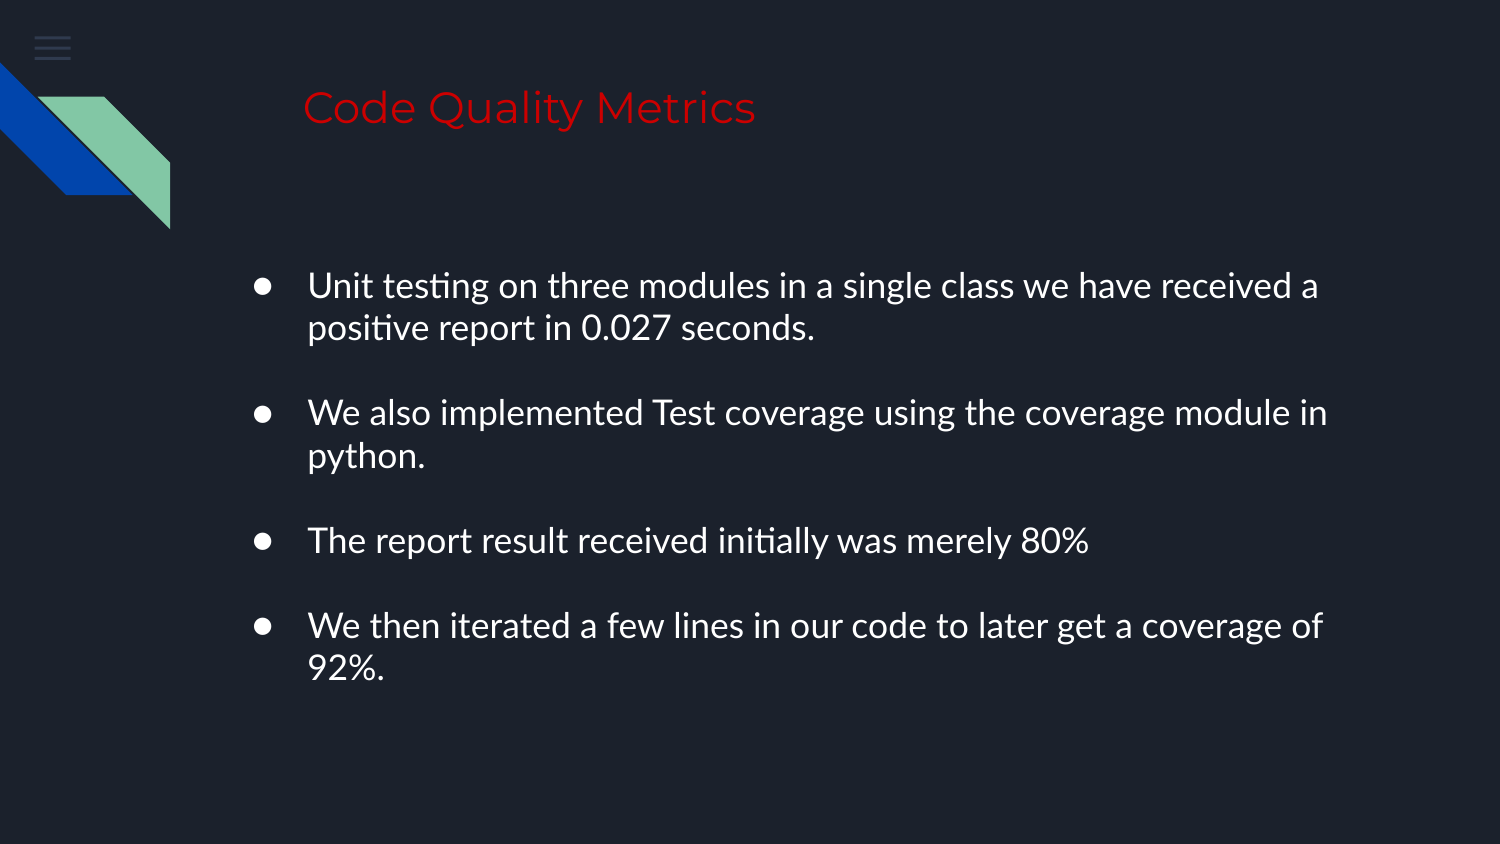

# Code Quality Metrics
Unit testing on three modules in a single class we have received a positive report in 0.027 seconds.

We also implemented Test coverage using the coverage module in python.

The report result received initially was merely 80%

We then iterated a few lines in our code to later get a coverage of 92%.